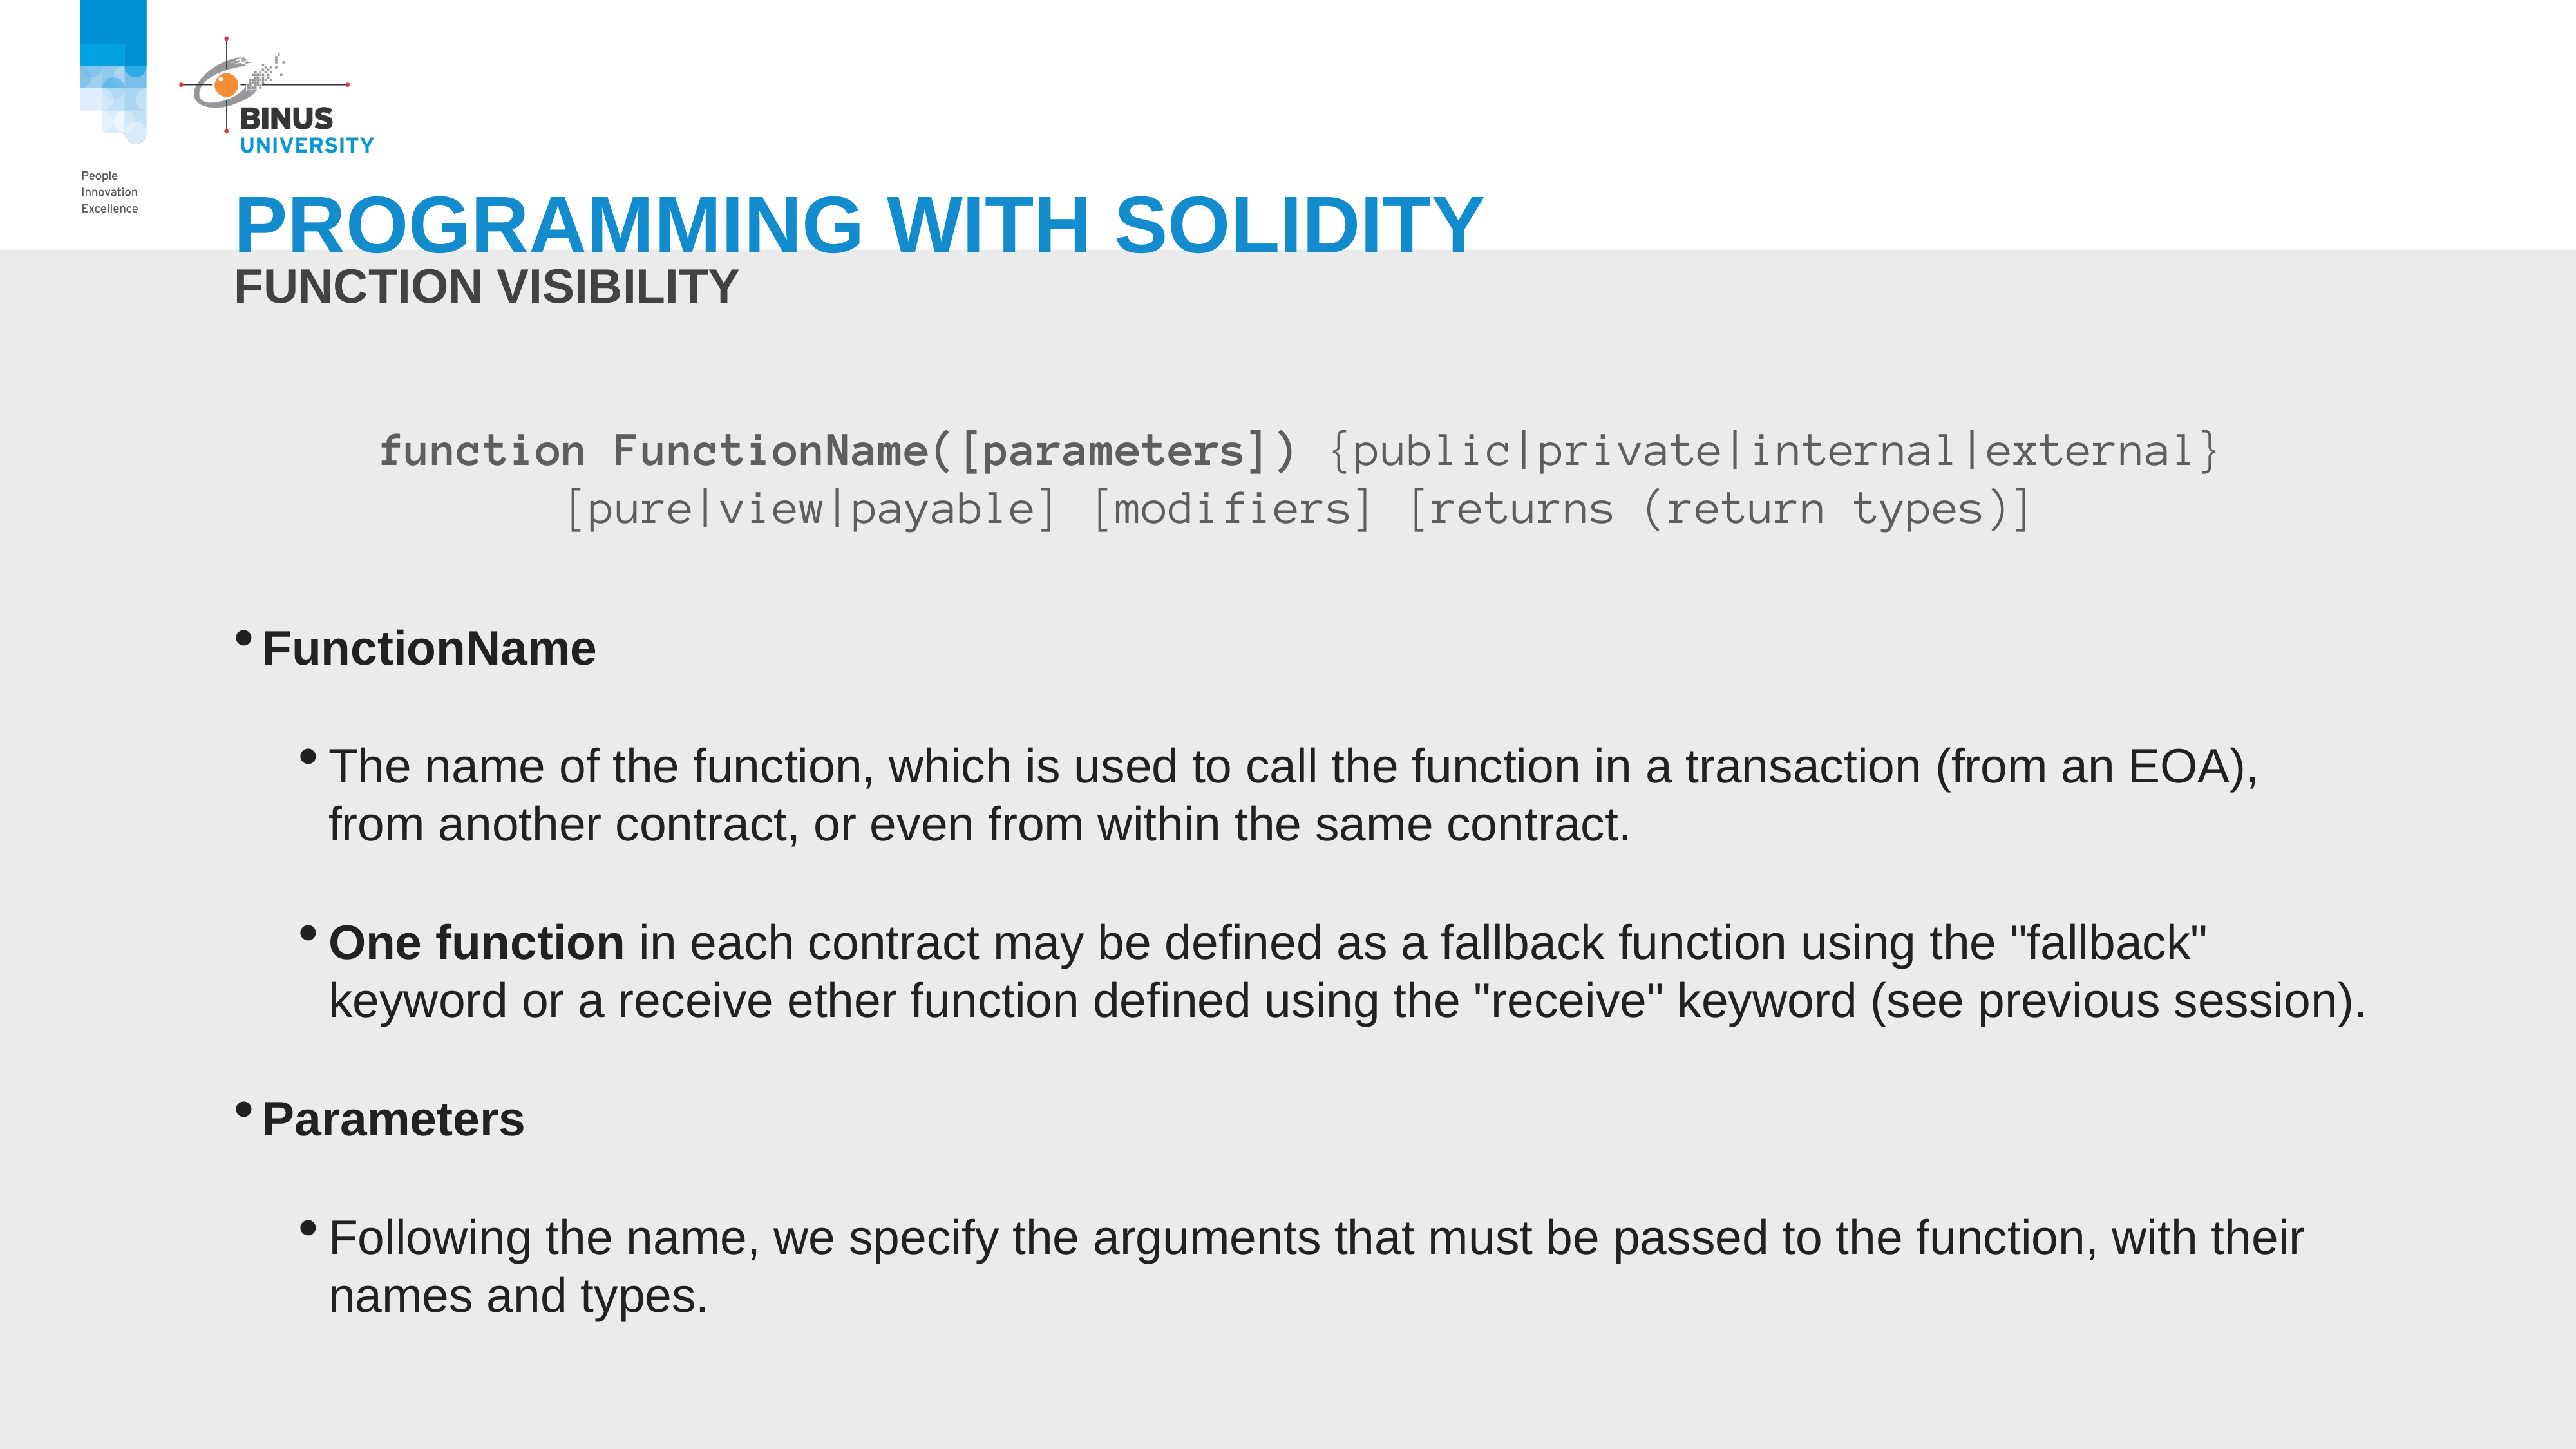

# Programming with solidity
Function visibility
function FunctionName([parameters]) {public|private|internal|external} [pure|view|payable] [modifiers] [returns (return types)]
FunctionName
The name of the function, which is used to call the function in a transaction (from an EOA), from another contract, or even from within the same contract.
One function in each contract may be defined as a fallback function using the "fallback" keyword or a receive ether function defined using the "receive" keyword (see previous session).
Parameters
Following the name, we specify the arguments that must be passed to the function, with their names and types.